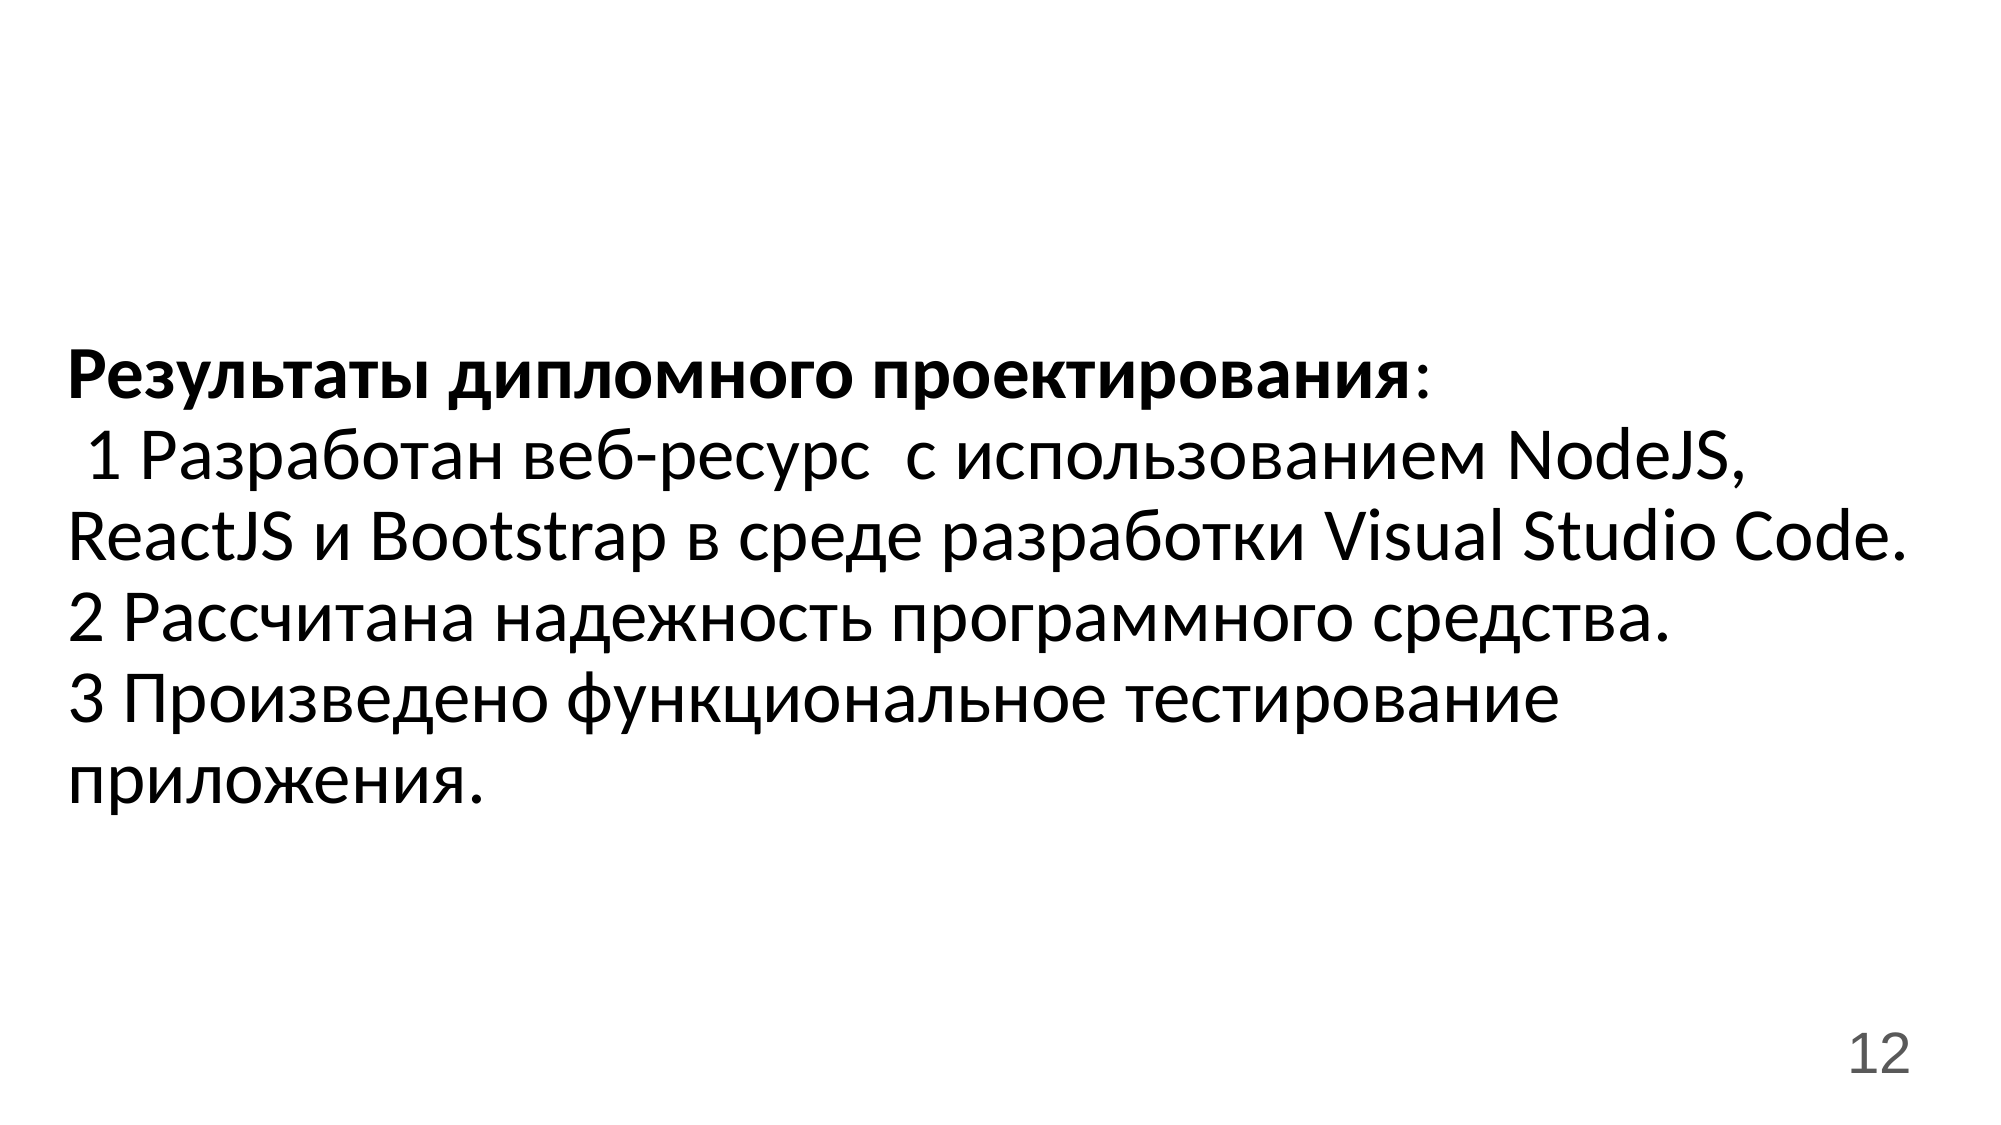

Результаты дипломного проектирования:
 1 Разработан веб-ресурс  с использованием NodeJS, ReactJS и Bootstrap в среде разработки Visual Studio Code.
2 Рассчитана надежность программного средства.
3 Произведено функциональное тестирование приложения.
12